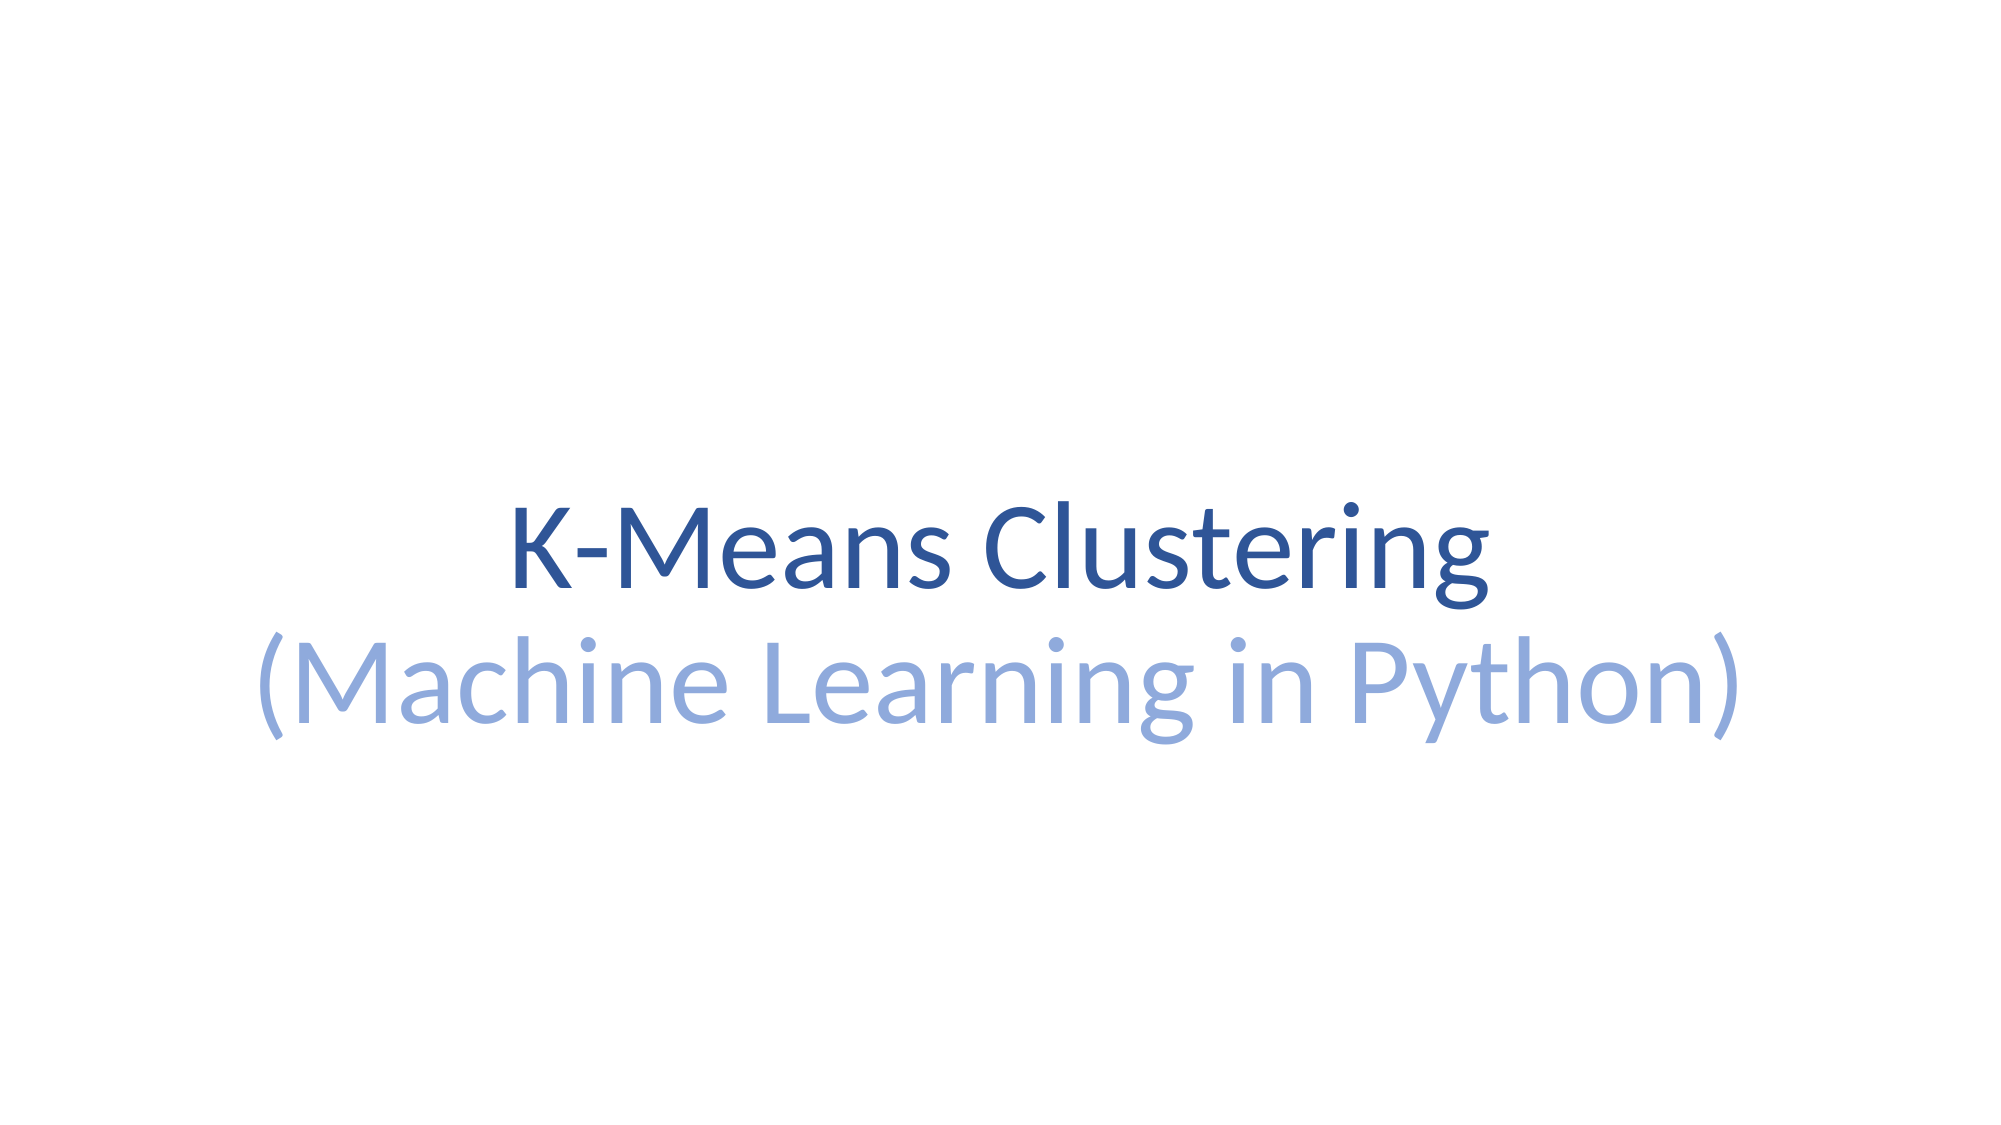

# K-Means Clustering (Machine Learning in Python)